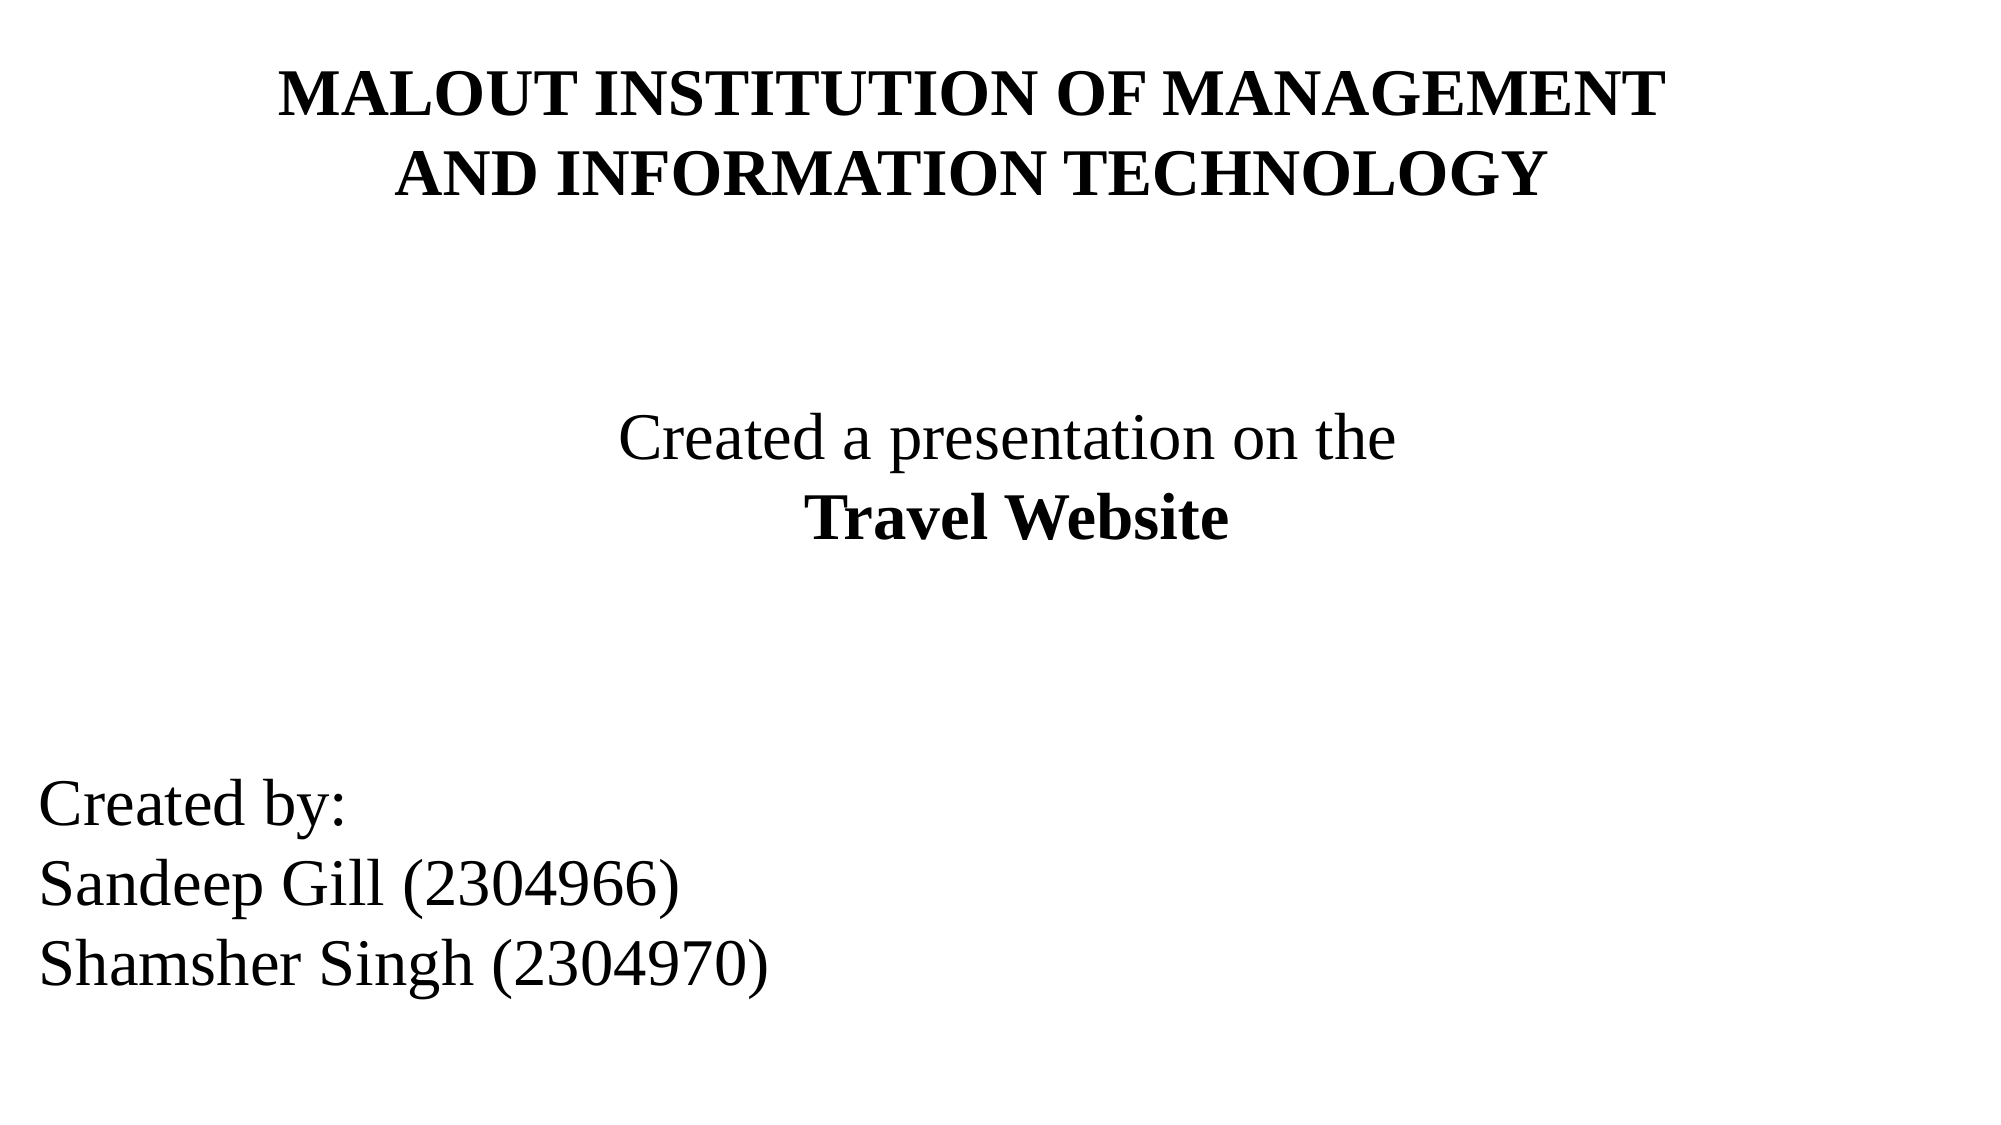

MALOUT INSTITUTION OF MANAGEMENT AND INFORMATION TECHNOLOGY
Created a presentation on the
Travel Website
Created by:
Sandeep Gill (2304966)
Shamsher Singh (2304970)